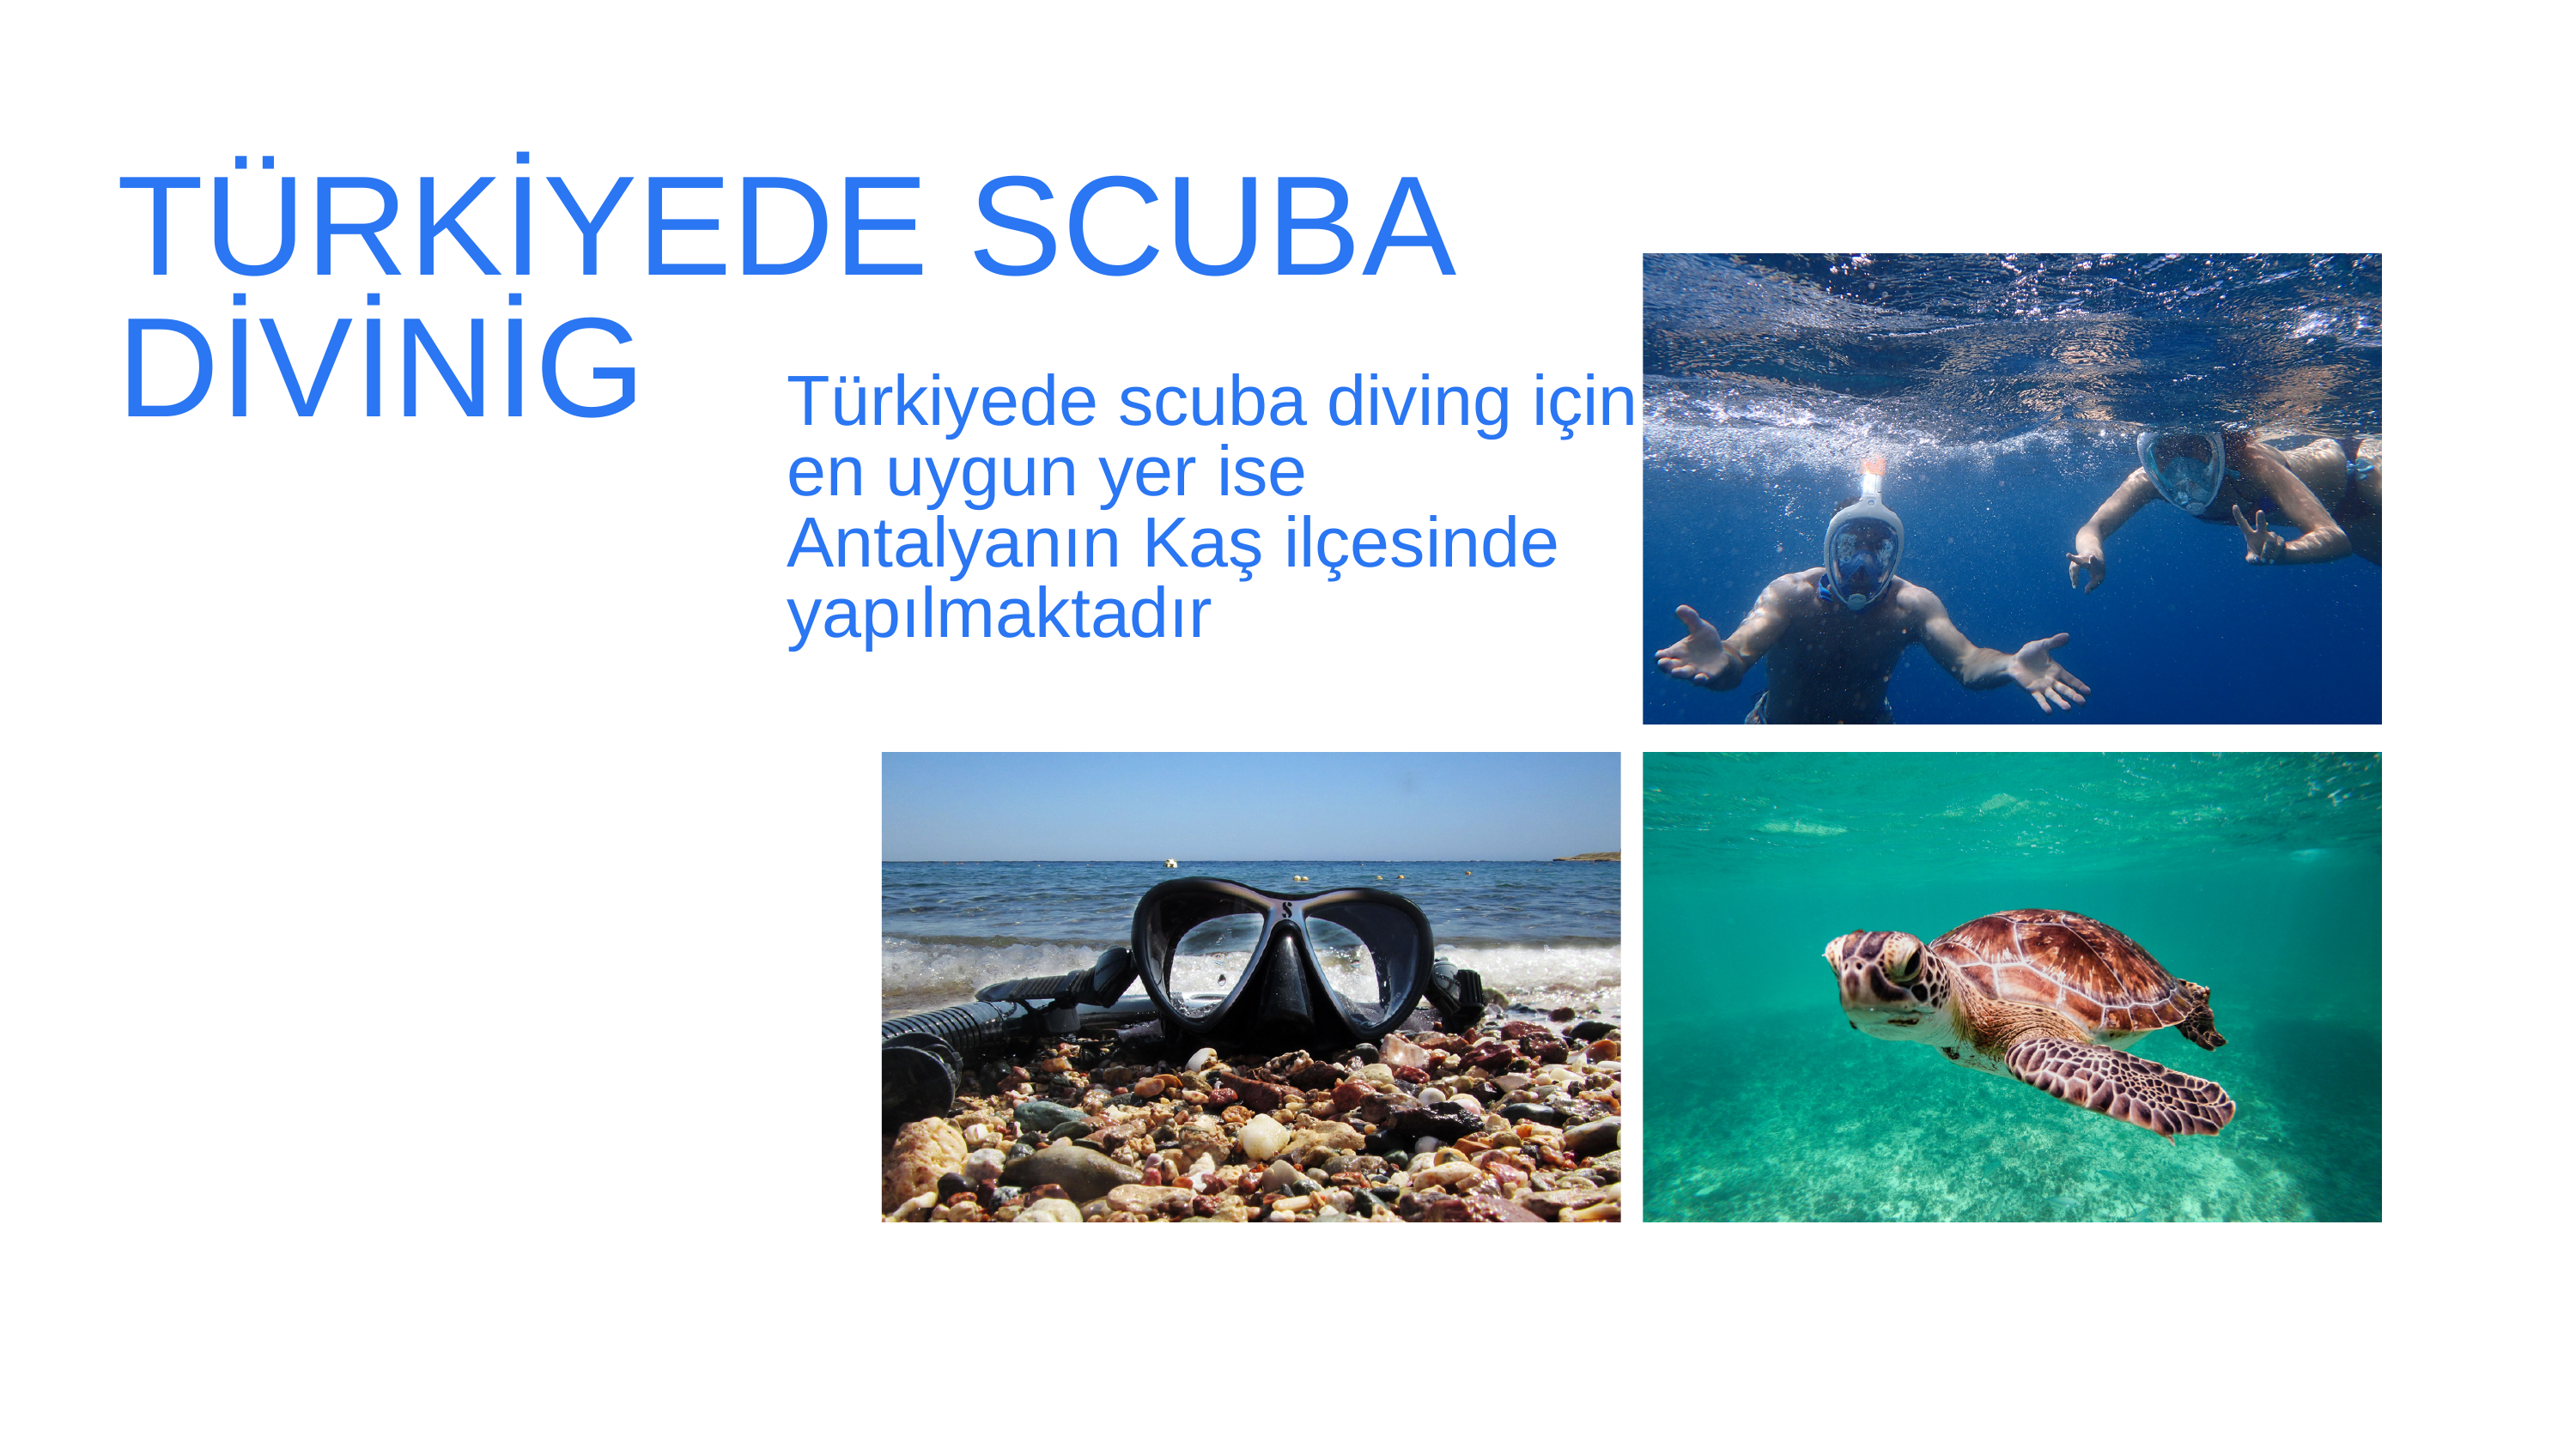

Larana, Inc.
Home
Order
Project
Service
Diving
Now
TÜRKİYEDE SCUBA DİVİNİG

Türkiyede scuba diving için en uygun yer ise Antalyanın Kaş ilçesinde yapılmaktadır